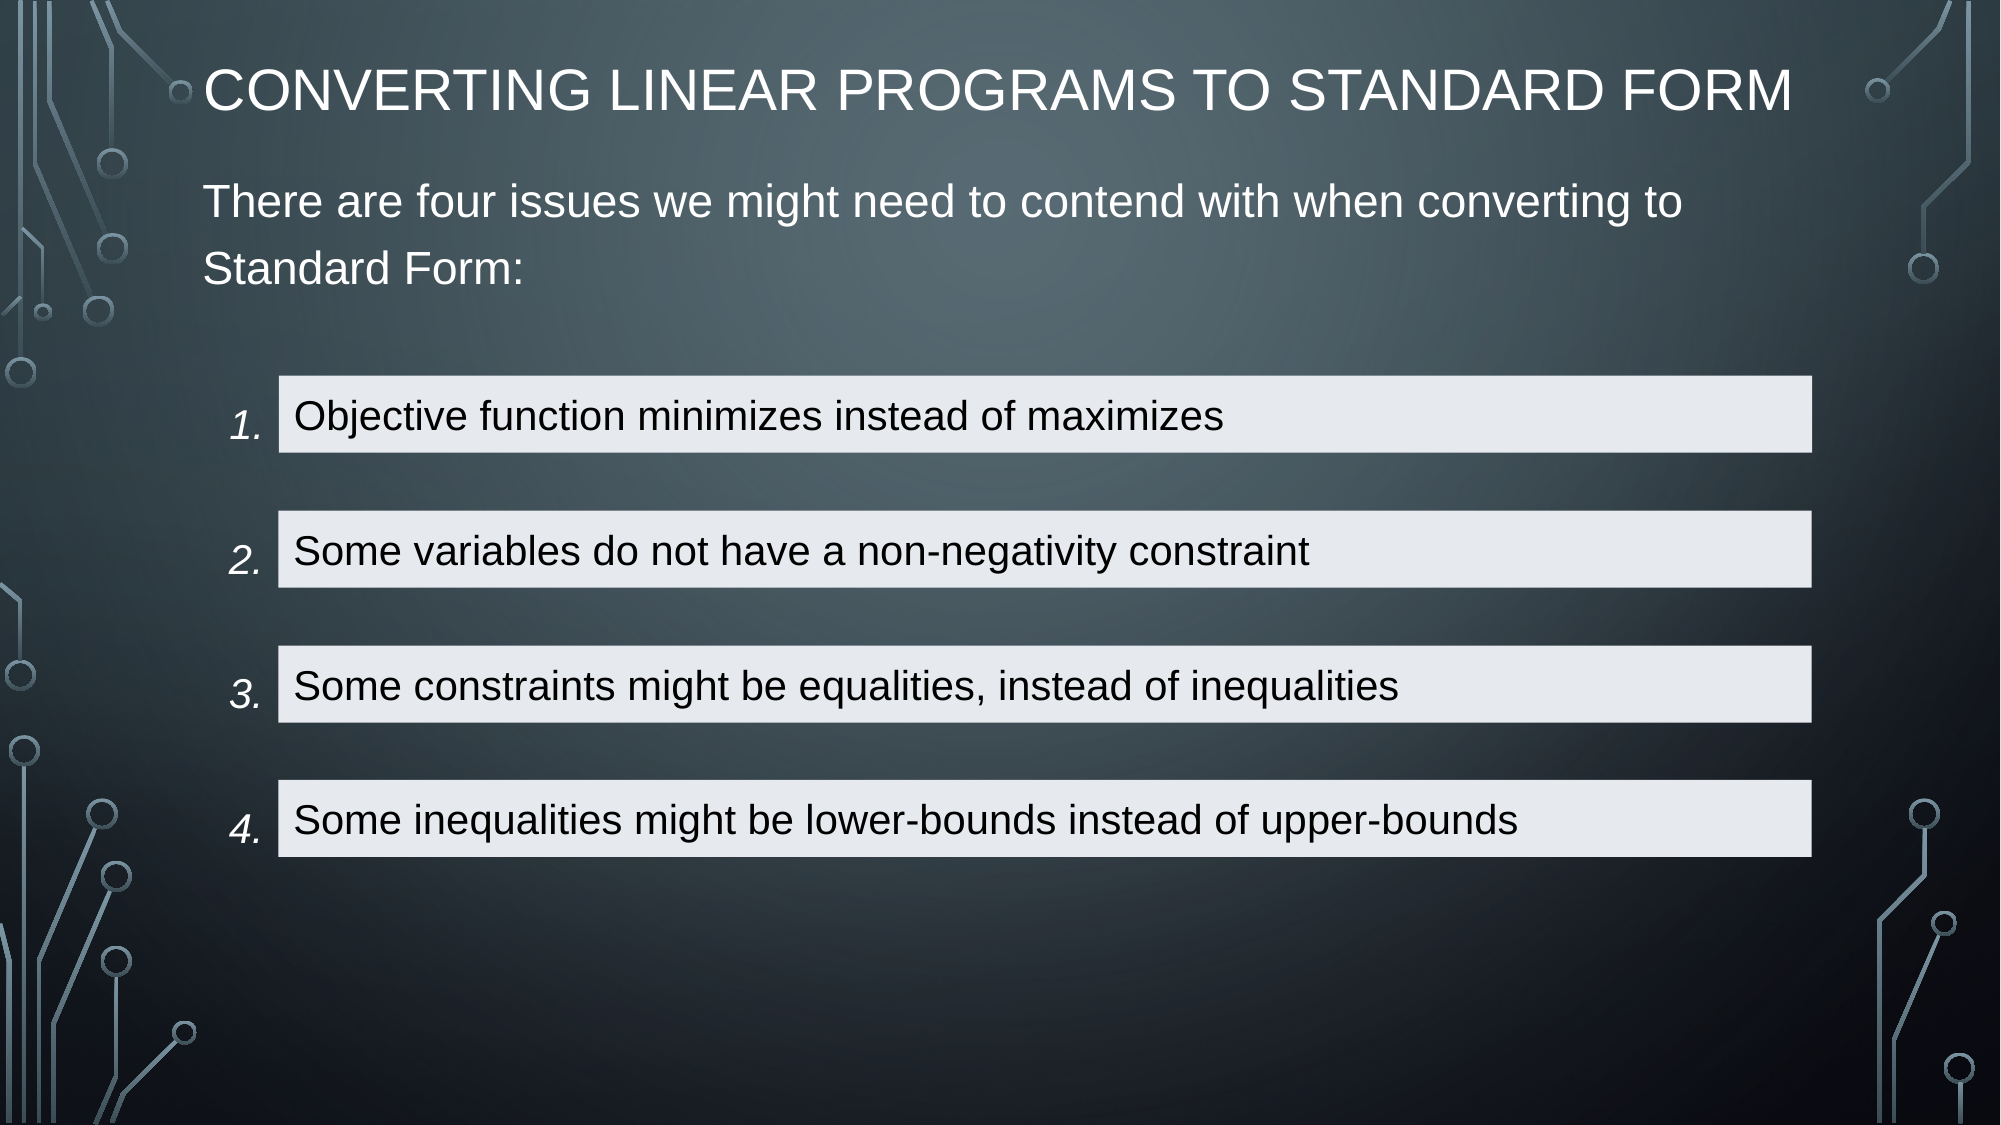

# Converting Linear Programs to Standard Form
There are four issues we might need to contend with when converting to Standard Form:
Objective function minimizes instead of maximizes
1.
Some variables do not have a non-negativity constraint
2.
Some constraints might be equalities, instead of inequalities
3.
Some inequalities might be lower-bounds instead of upper-bounds
4.